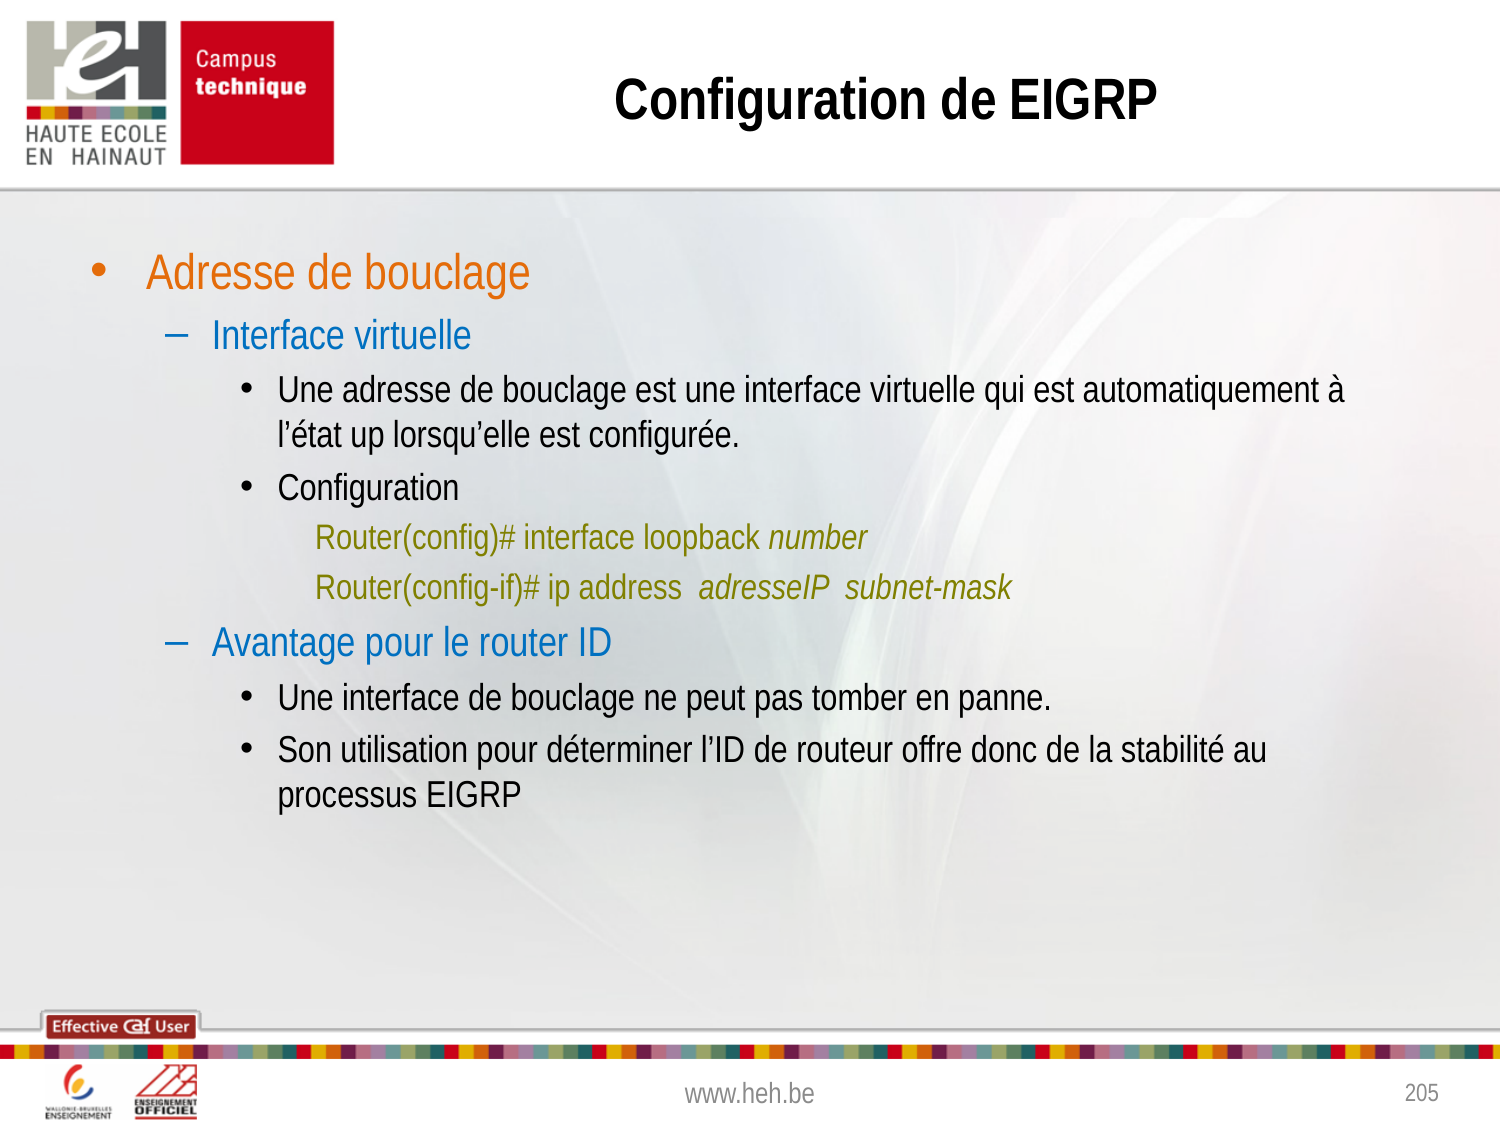

# Configuration de EIGRP
Adresse de bouclage
Interface virtuelle
Une adresse de bouclage est une interface virtuelle qui est automatiquement à l’état up lorsqu’elle est configurée.
Configuration
Router(config)# interface loopback number
Router(config-if)# ip address  adresseIP  subnet-mask
Avantage pour le router ID
Une interface de bouclage ne peut pas tomber en panne.
Son utilisation pour déterminer l’ID de routeur offre donc de la stabilité au processus EIGRP
www.heh.be
205